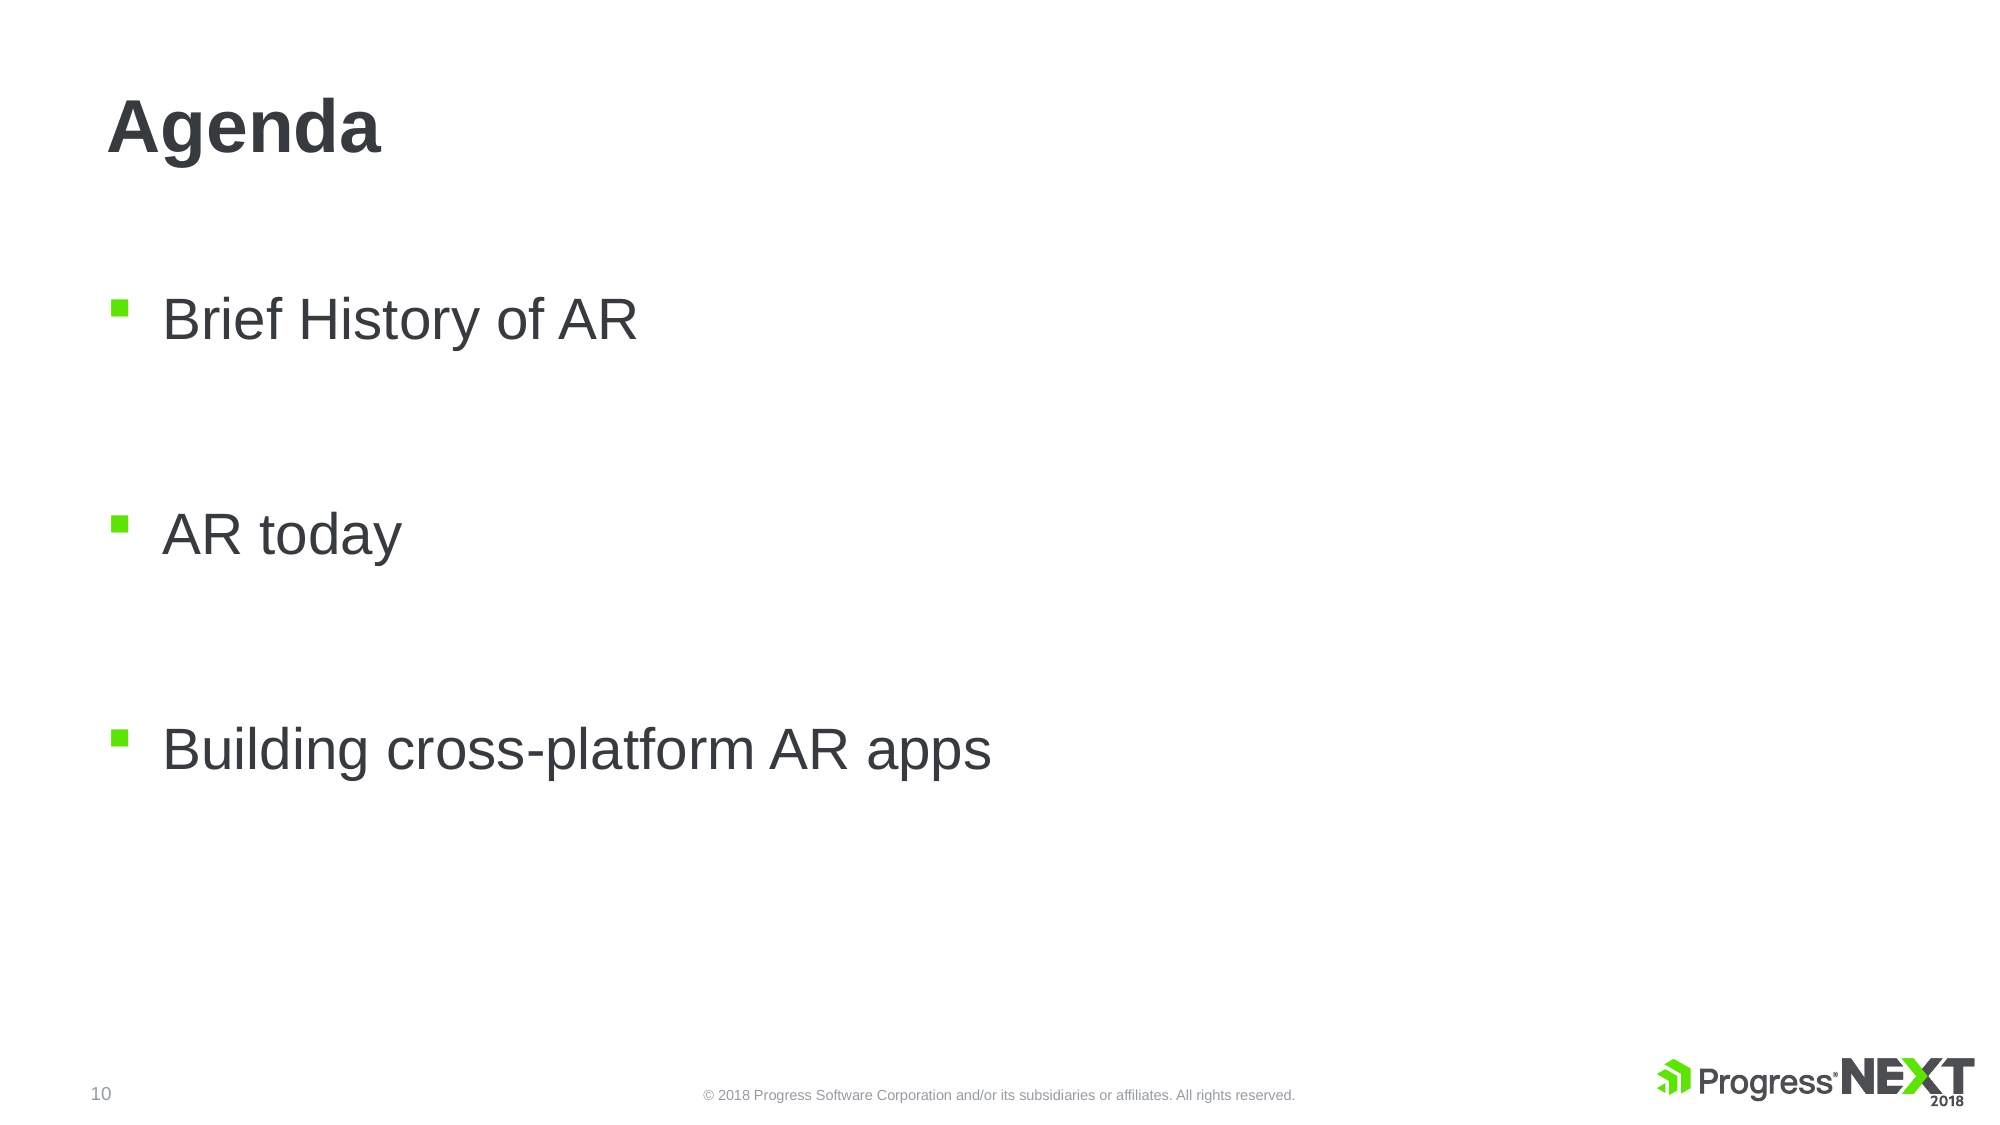

# Agenda
Brief History of AR

AR today

Building cross-platform AR apps